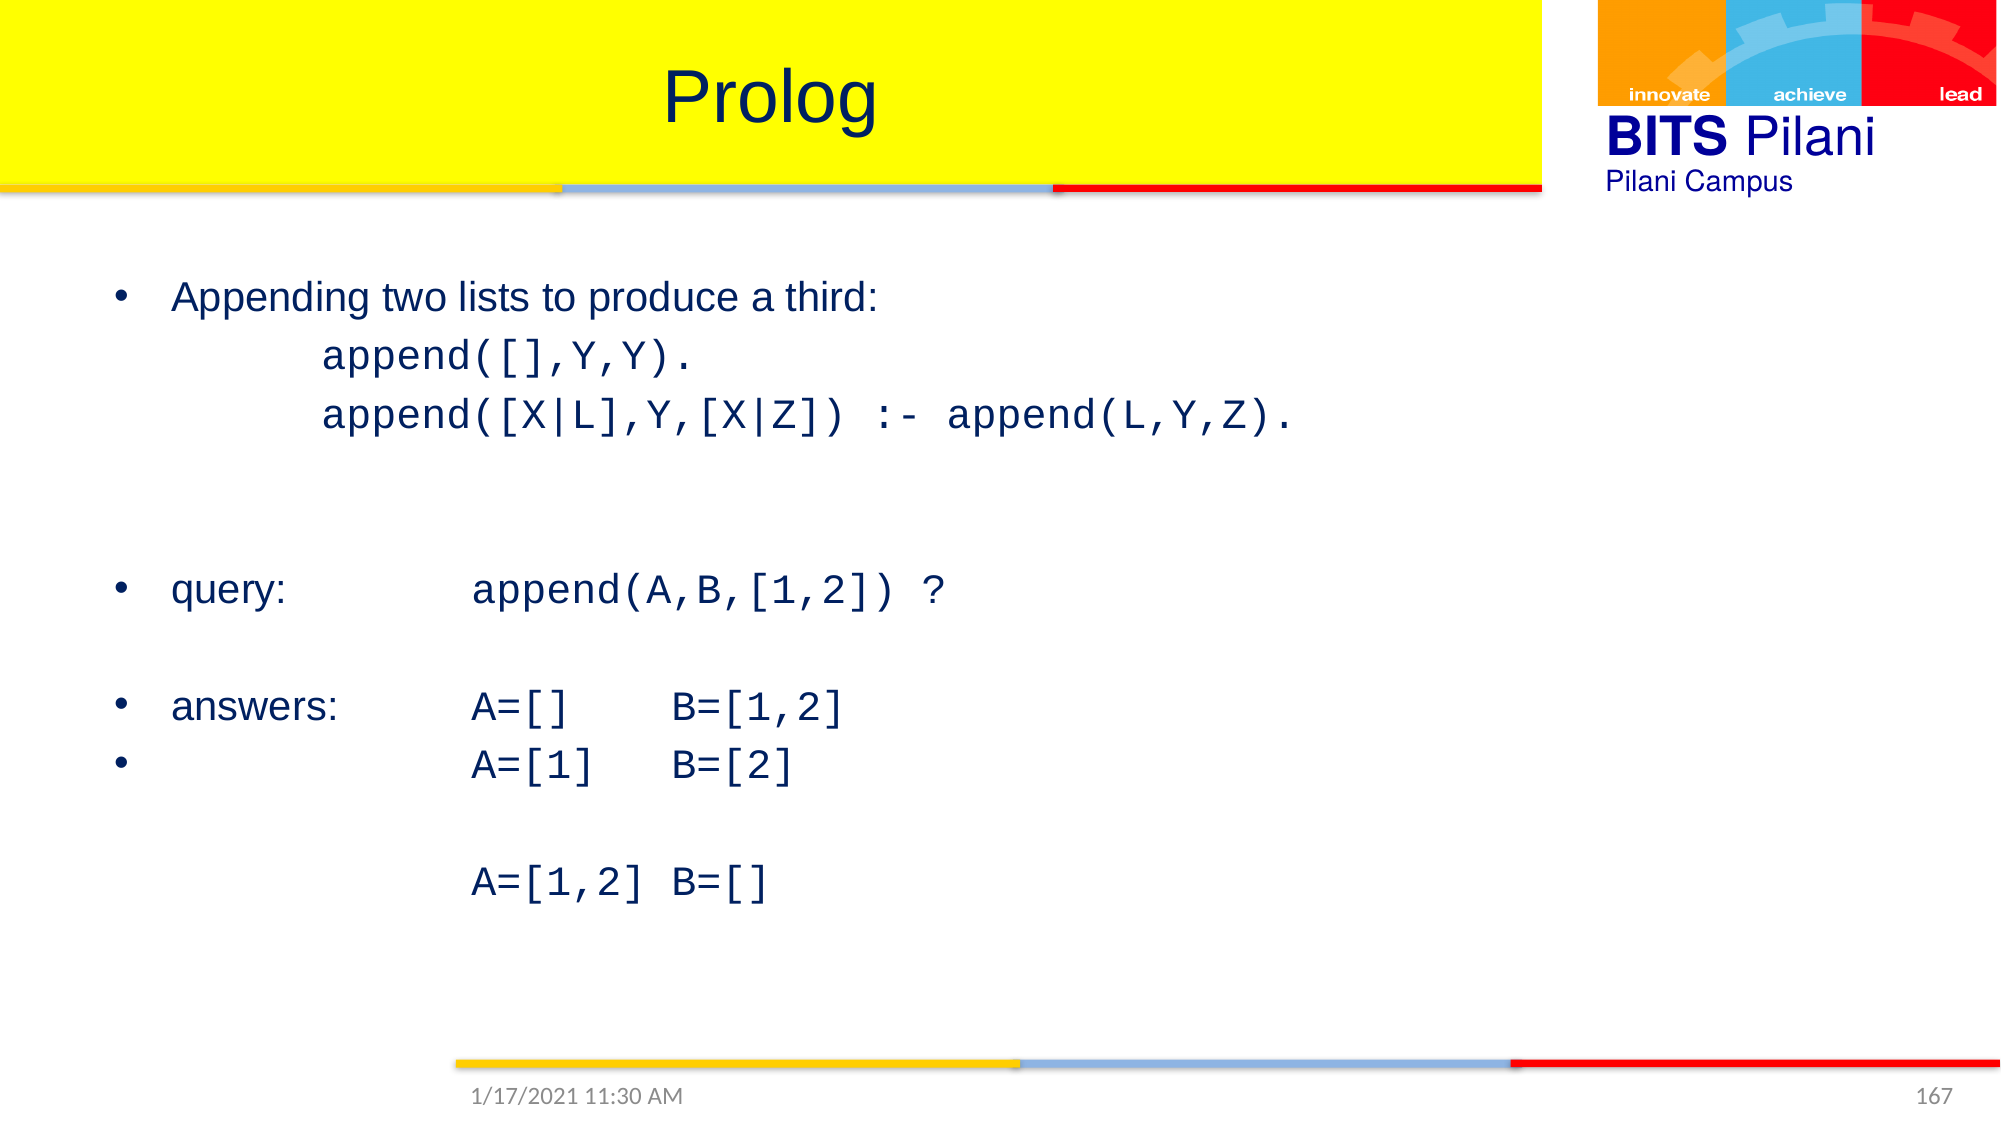

# Prolog
Appending two lists to produce a third:
		append([],Y,Y).
		append([X|L],Y,[X|Z]) :- append(L,Y,Z).

query:   	append(A,B,[1,2]) ?

answers: 	A=[]    B=[1,2]
         	A=[1]   B=[2]

         	A=[1,2] B=[]

1/17/2021 11:30 AM
167